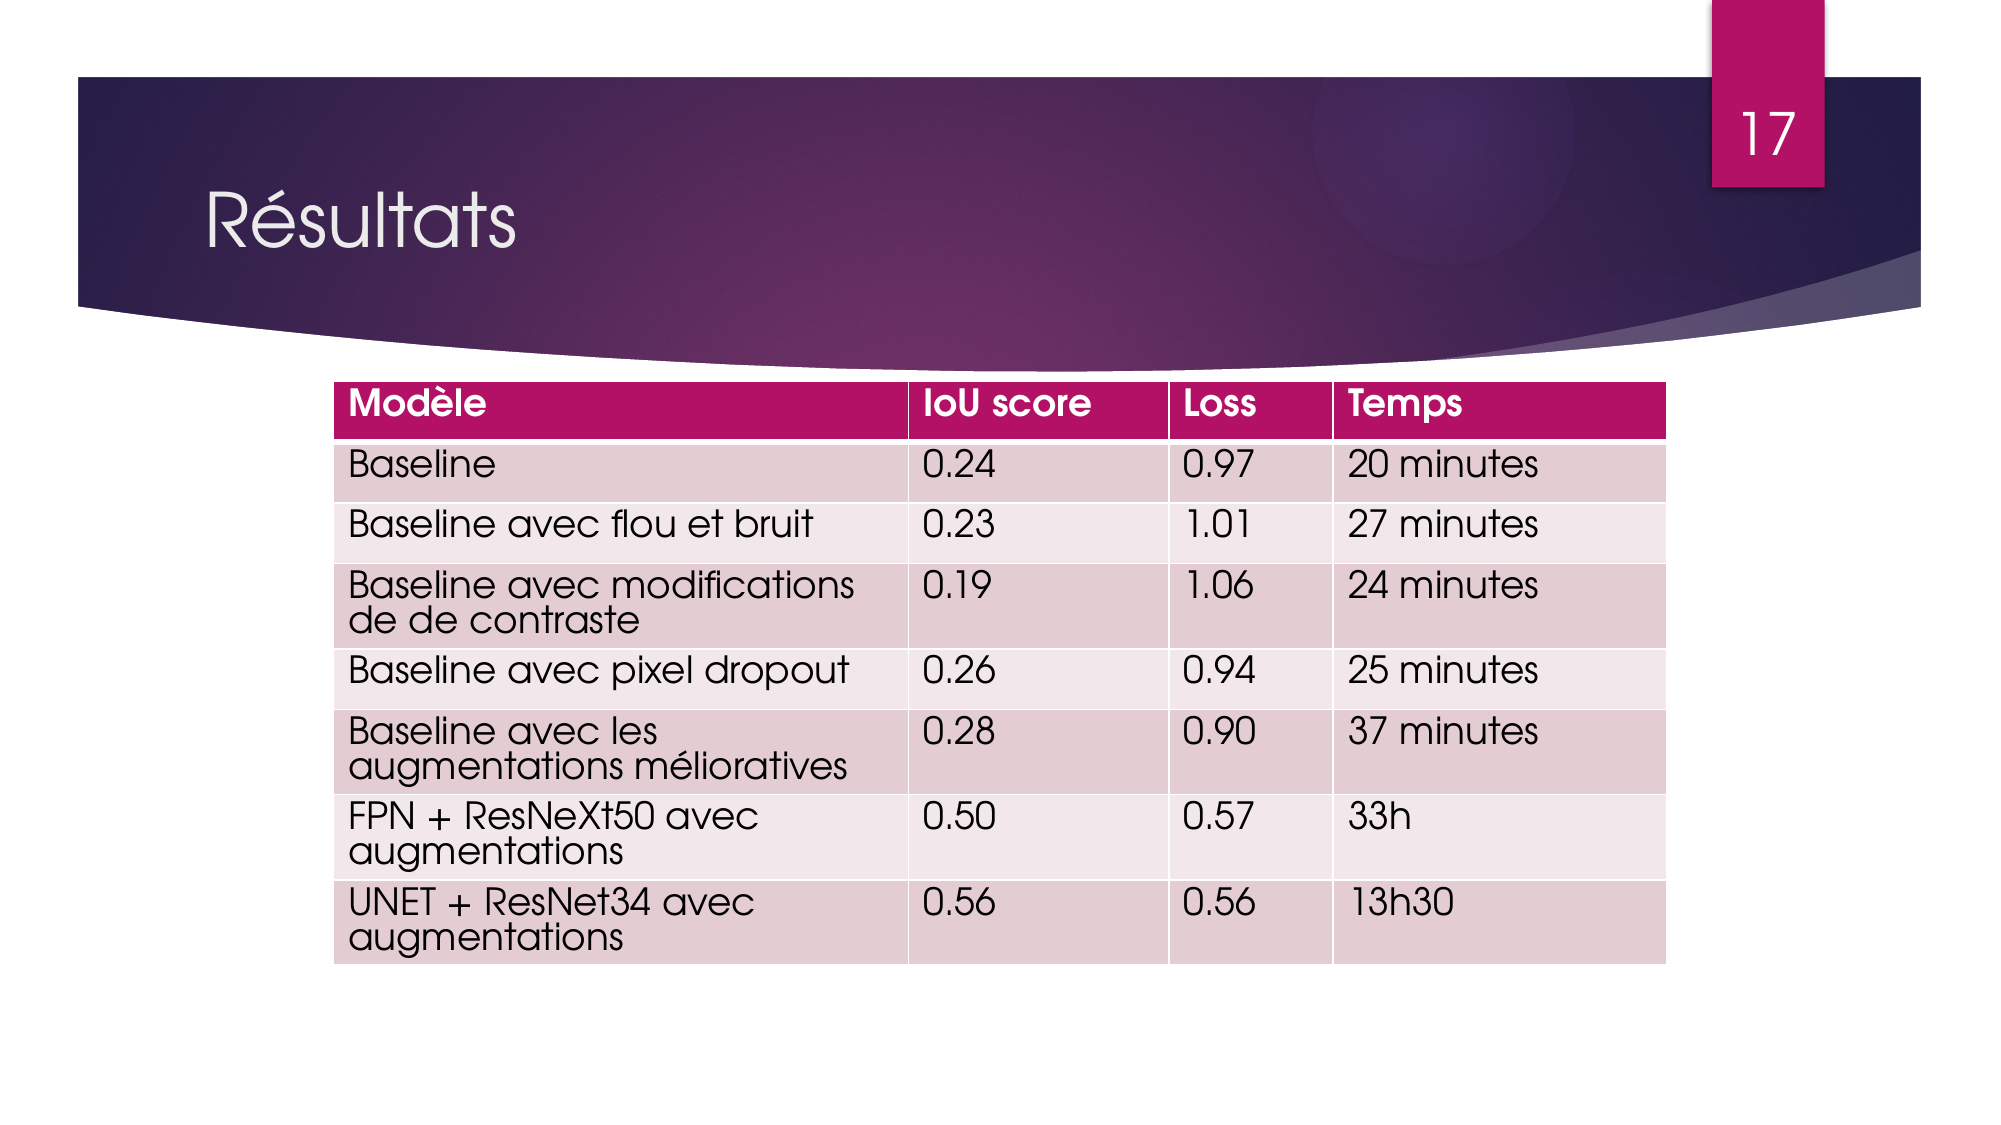

17
# Résultats
| Modèle | IoU score | Loss | Temps |
| --- | --- | --- | --- |
| Baseline | 0.24 | 0.97 | 20 minutes |
| Baseline avec flou et bruit | 0.23 | 1.01 | 27 minutes |
| Baseline avec modifications de de contraste | 0.19 | 1.06 | 24 minutes |
| Baseline avec pixel dropout | 0.26 | 0.94 | 25 minutes |
| Baseline avec les augmentations mélioratives | 0.28 | 0.90 | 37 minutes |
| FPN + ResNeXt50 avec augmentations | 0.50 | 0.57 | 33h |
| UNET + ResNet34 avec augmentations | 0.56 | 0.56 | 13h30 |